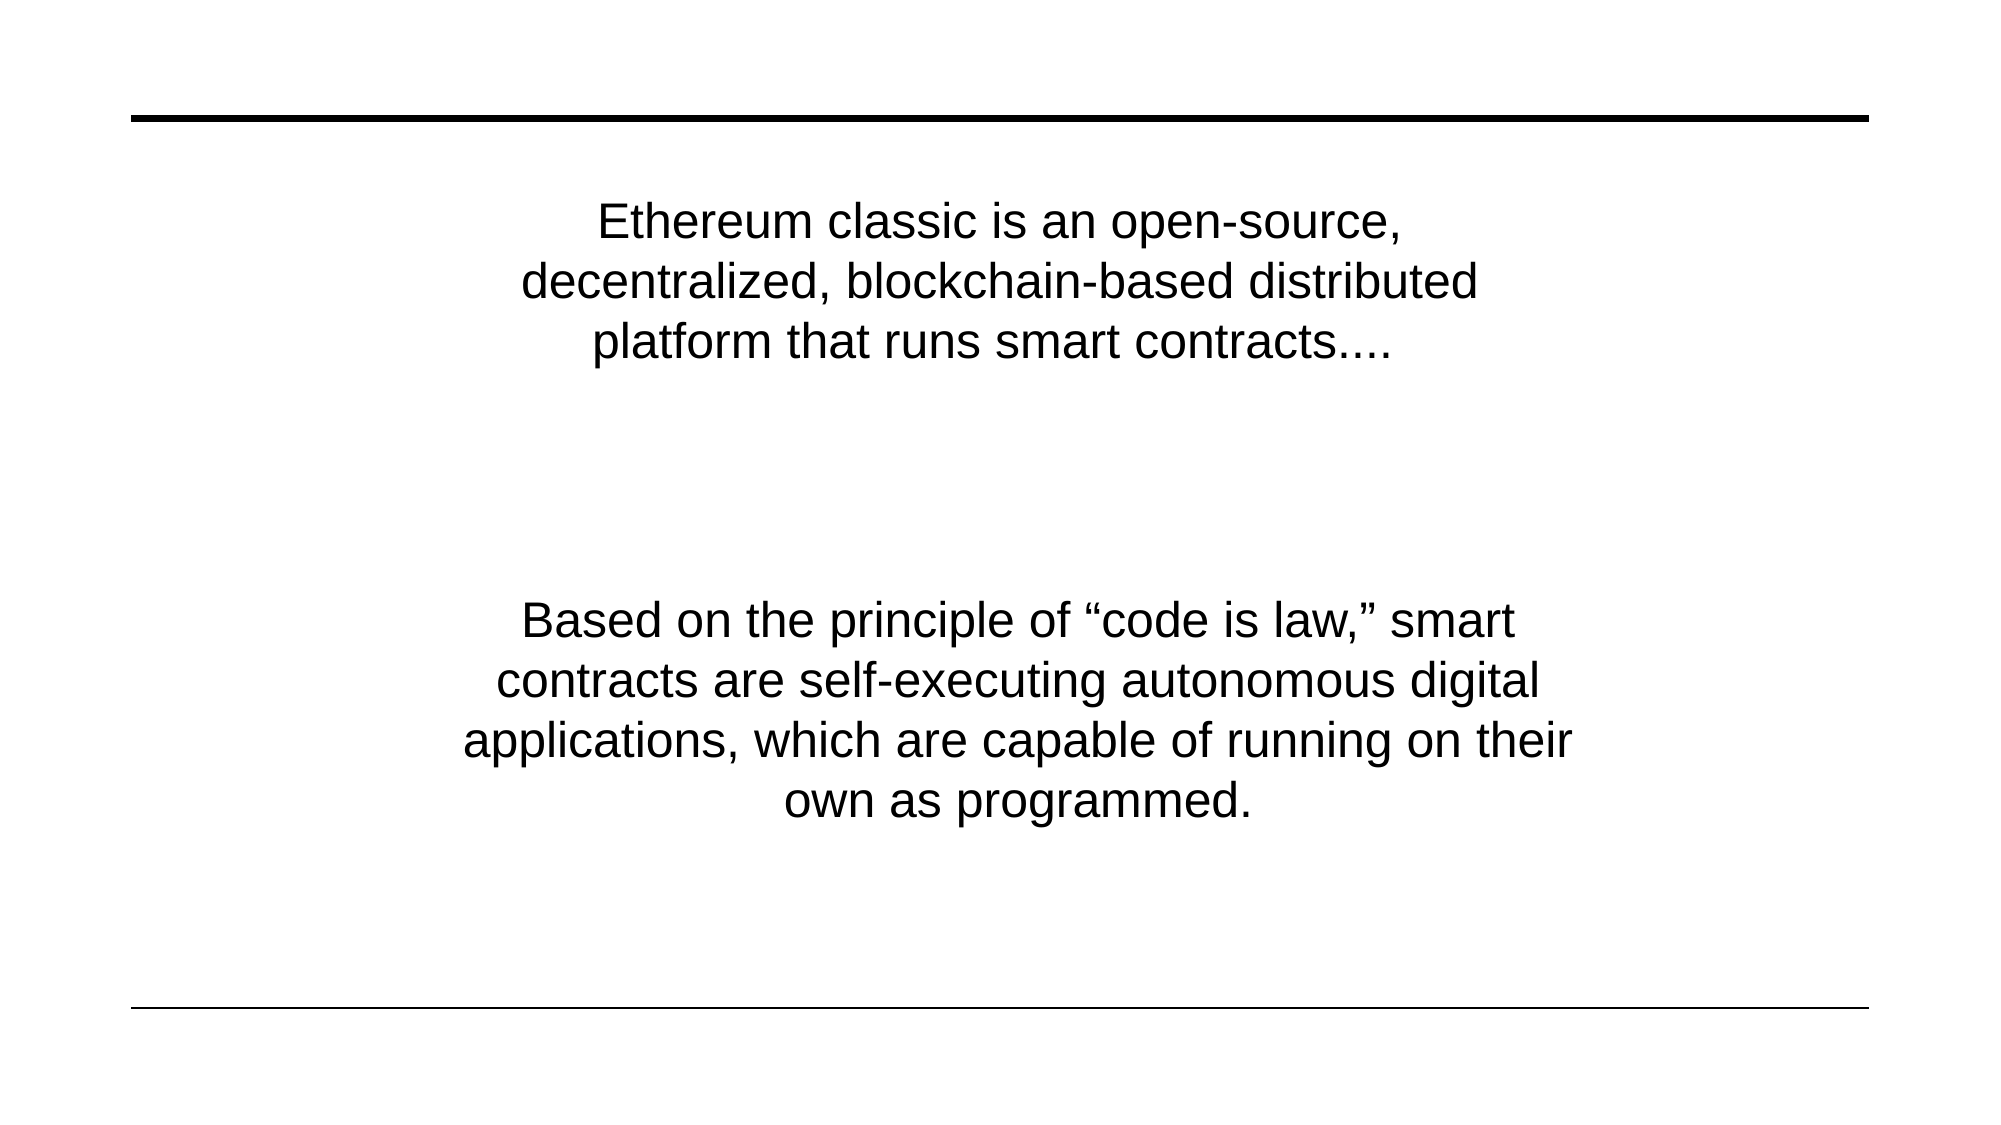

Ethereum classic is an open-source, decentralized, blockchain-based distributed platform that runs smart contracts....
Based on the principle of “code is law,” smart contracts are self-executing autonomous digital applications, which are capable of running on their own as programmed.